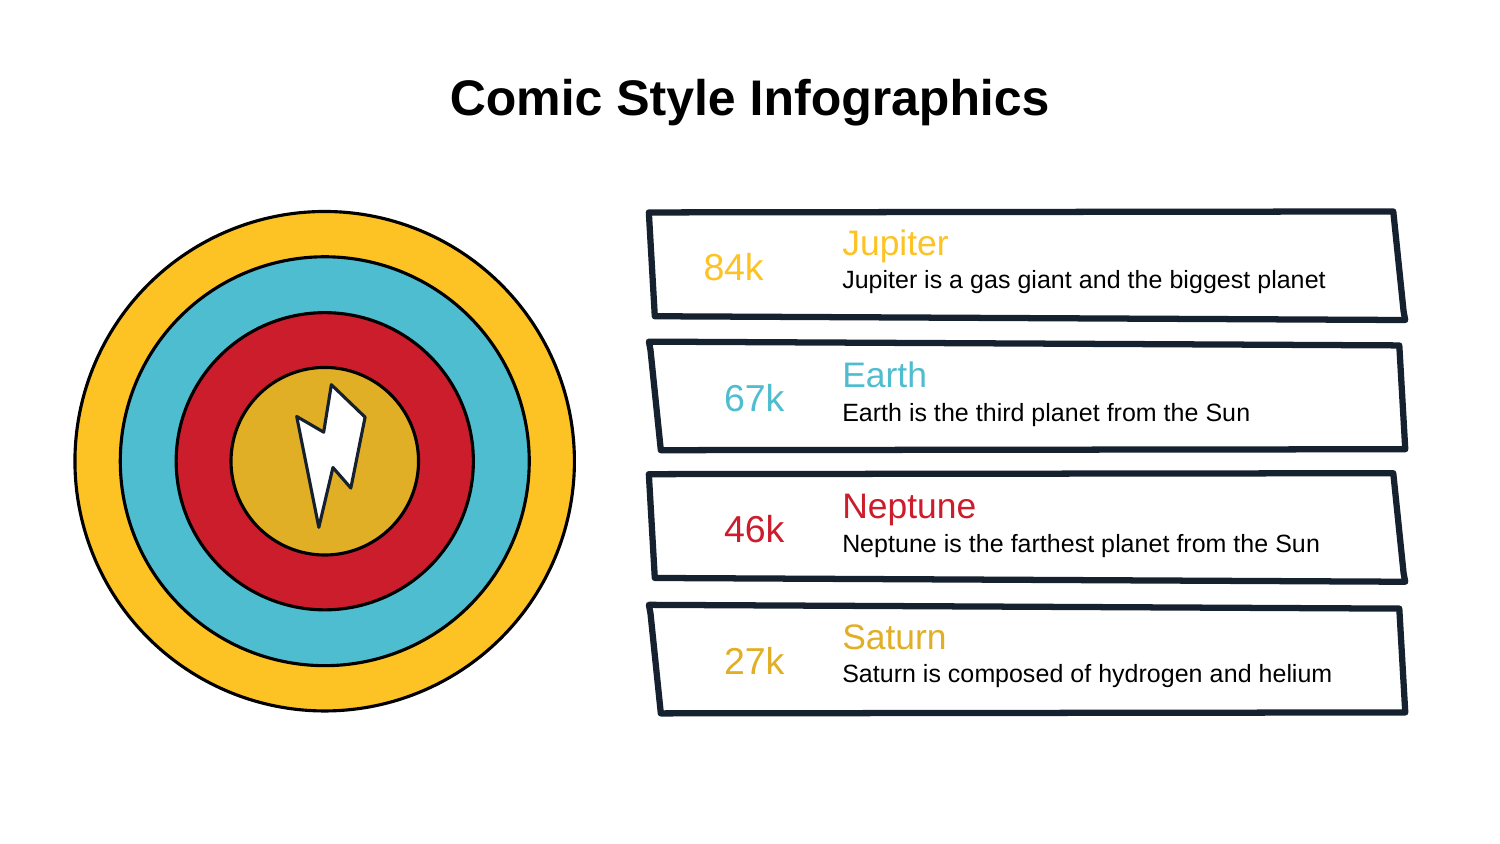

# Comic Style Infographics
Jupiter

84k
Jupiter is a gas giant and the biggest planet

Earth

67k
Earth is the third planet from the Sun

Neptune

46k
Neptune is the farthest planet from the Sun
Saturn

27k
Saturn is composed of hydrogen and helium